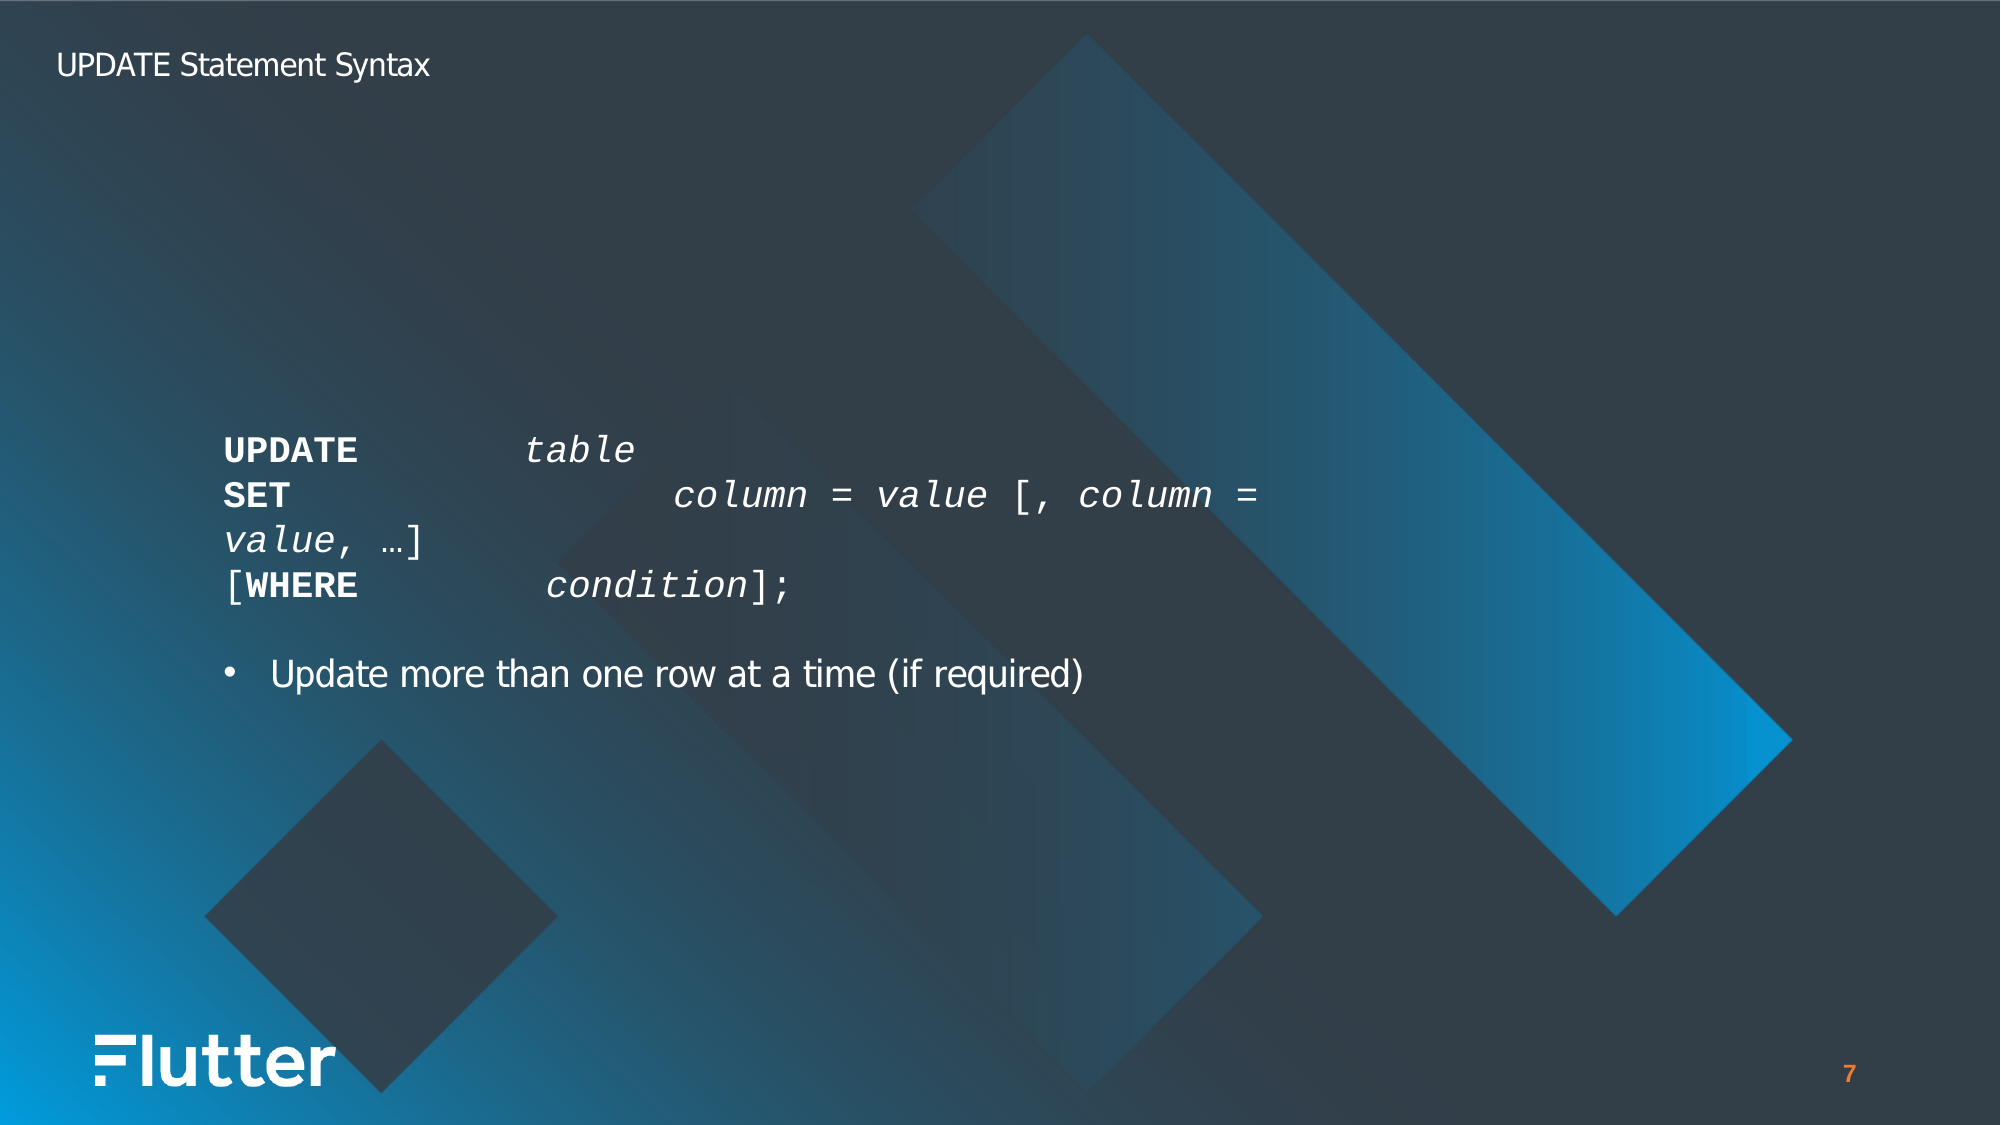

UPDATE Statement Syntax
UPDATE		table
SET			column = value [, column = value, …]
[WHERE		 condition];

Update more than one row at a time (if required)